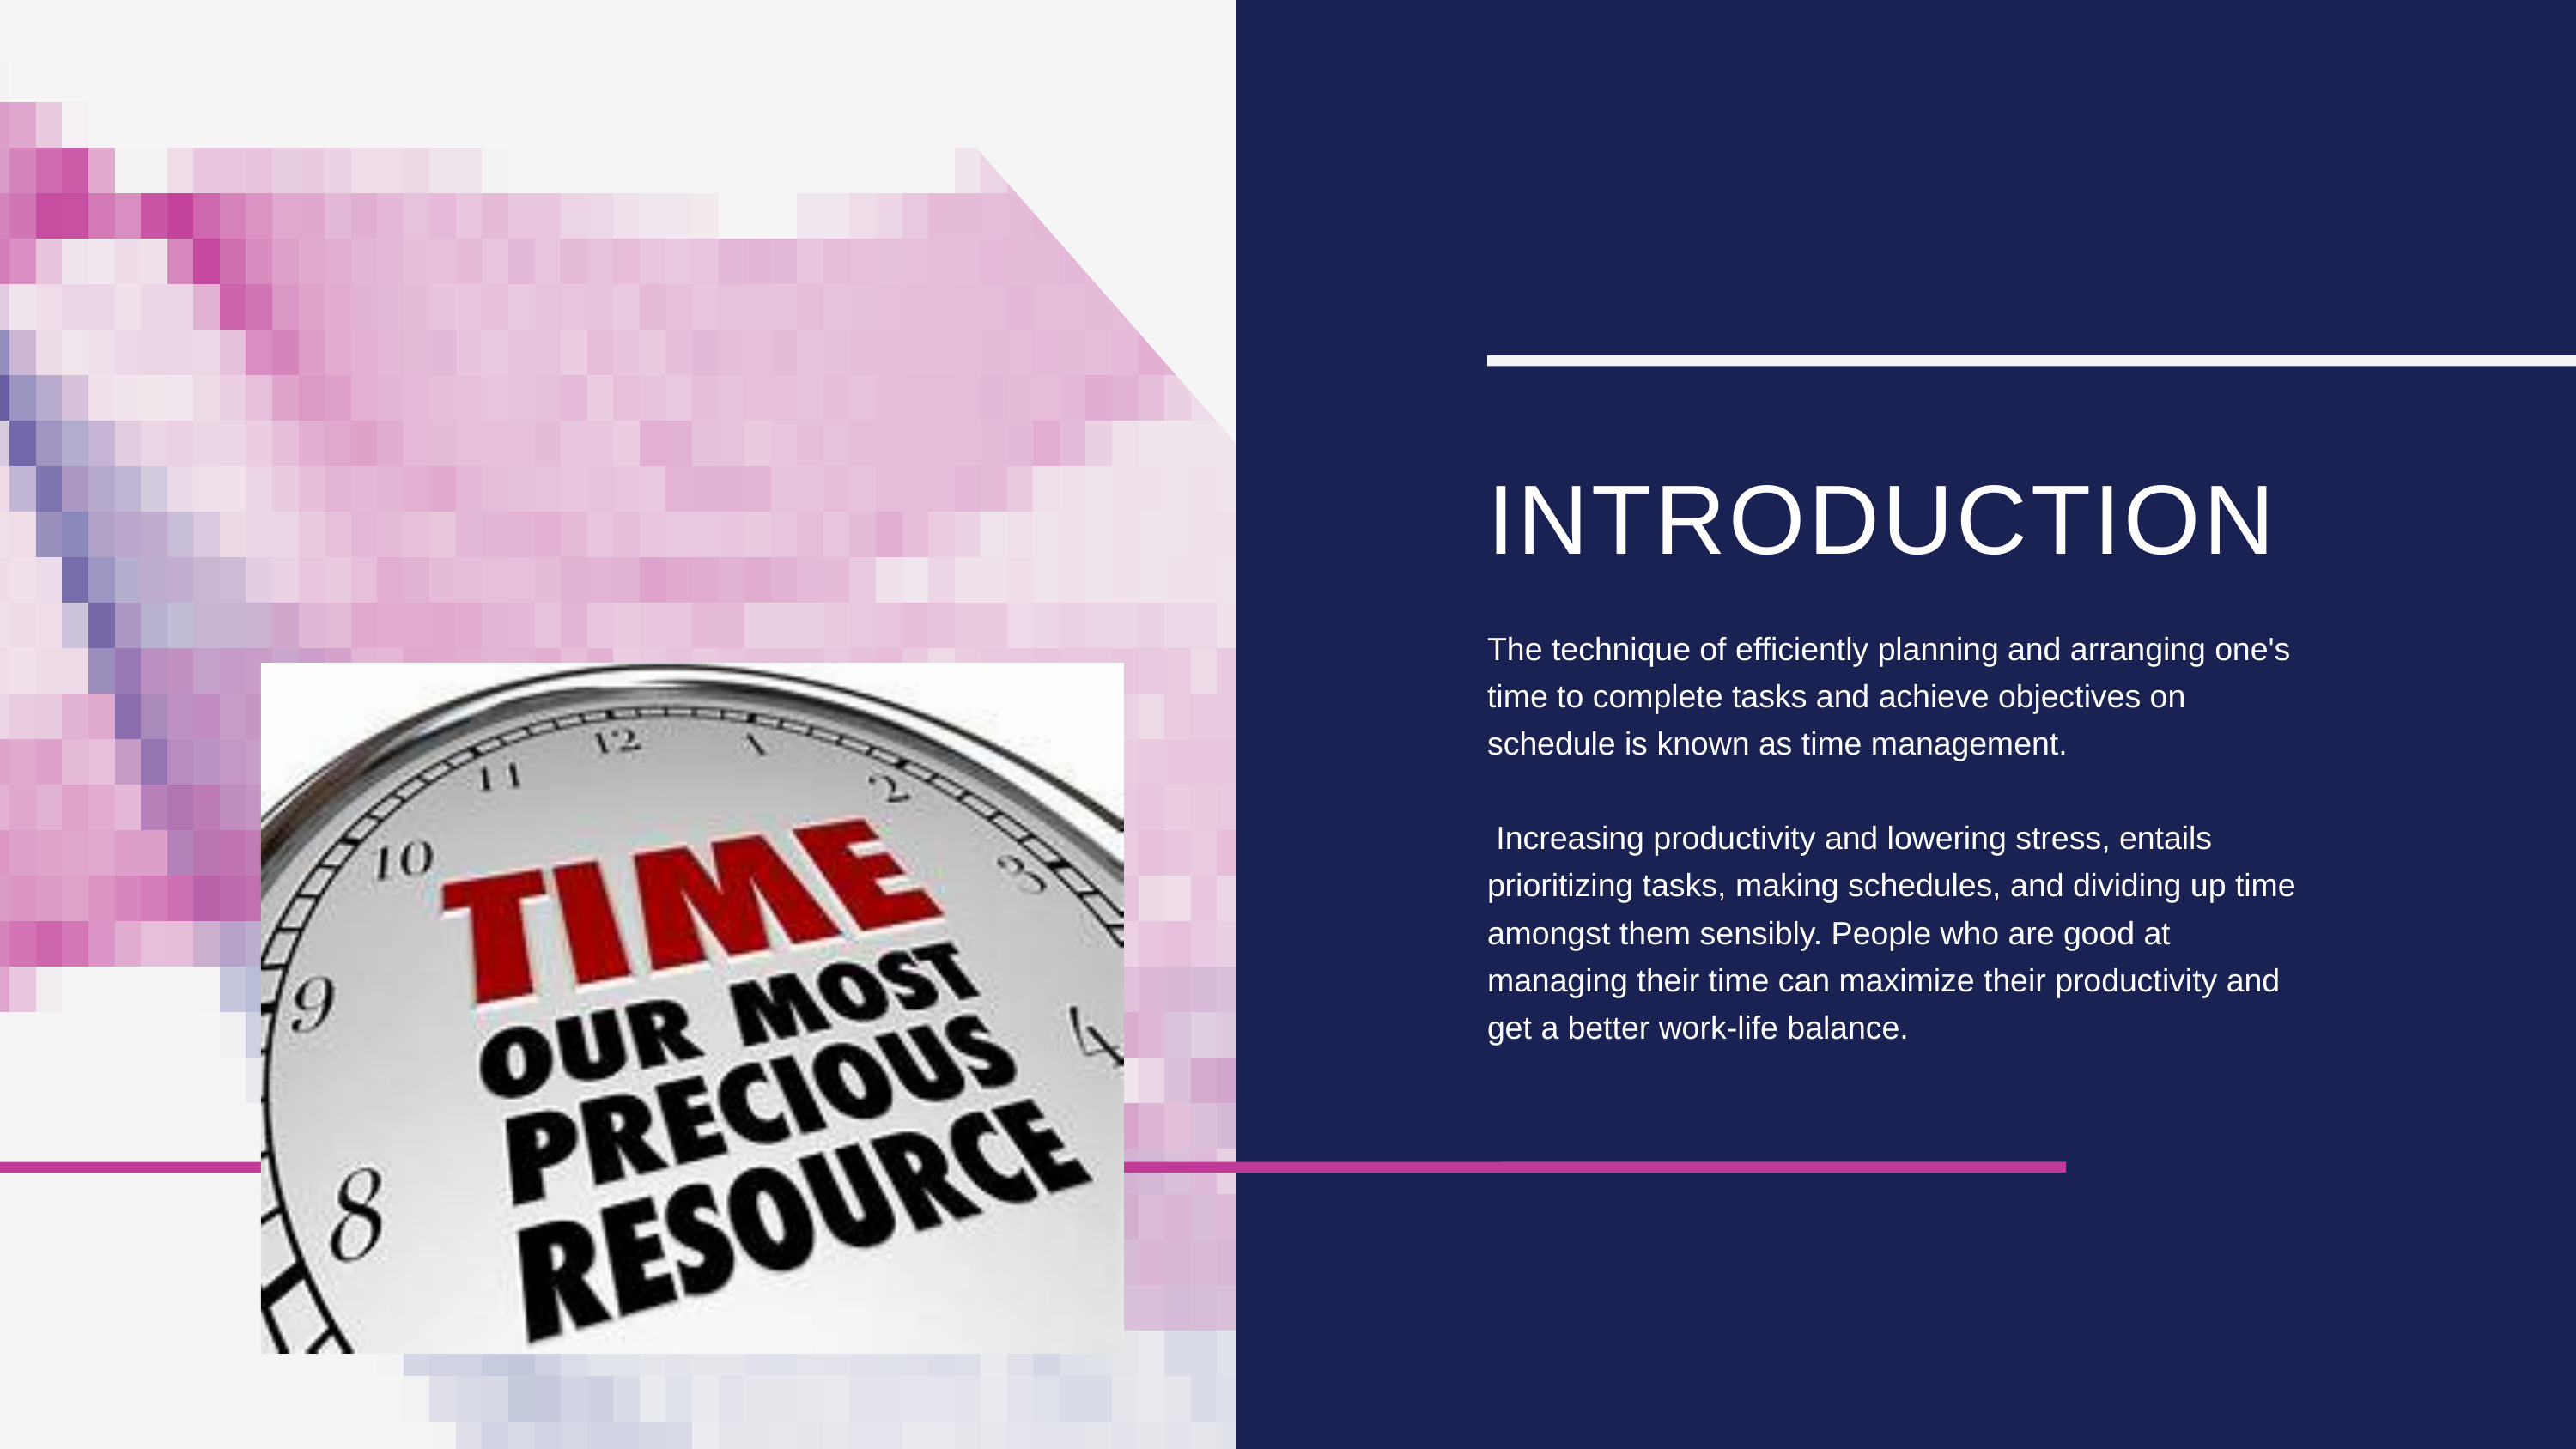

INTRODUCTION
The technique of efficiently planning and arranging one's time to complete tasks and achieve objectives on schedule is known as time management.

 Increasing productivity and lowering stress, entails prioritizing tasks, making schedules, and dividing up time amongst them sensibly. People who are good at managing their time can maximize their productivity and get a better work-life balance.